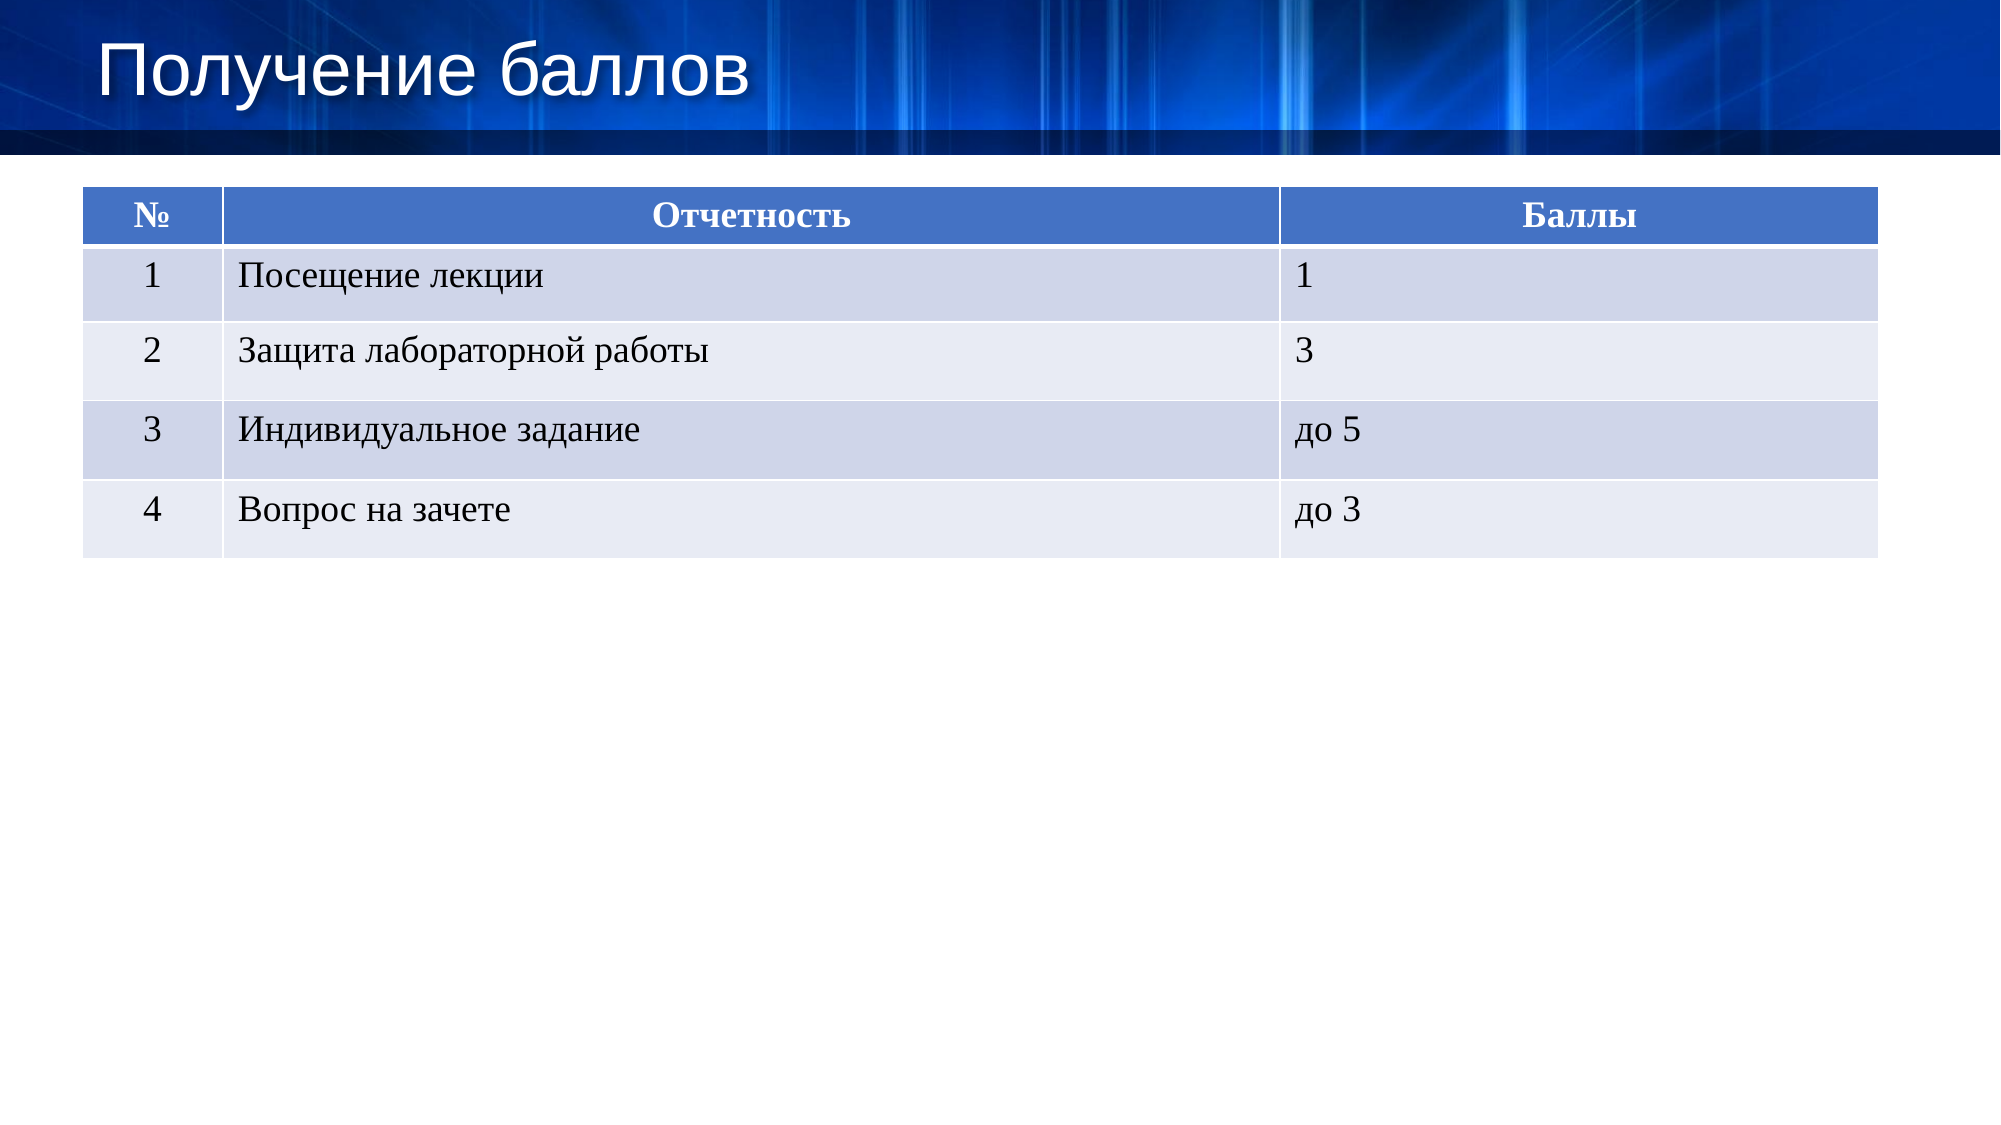

Получение баллов
| № | Отчетность | Баллы |
| --- | --- | --- |
| 1 | Посещение лекции | 1 |
| 2 | Защита лабораторной работы | 3 |
| 3 | Индивидуальное задание | до 5 |
| 4 | Вопрос на зачете | до 3 |